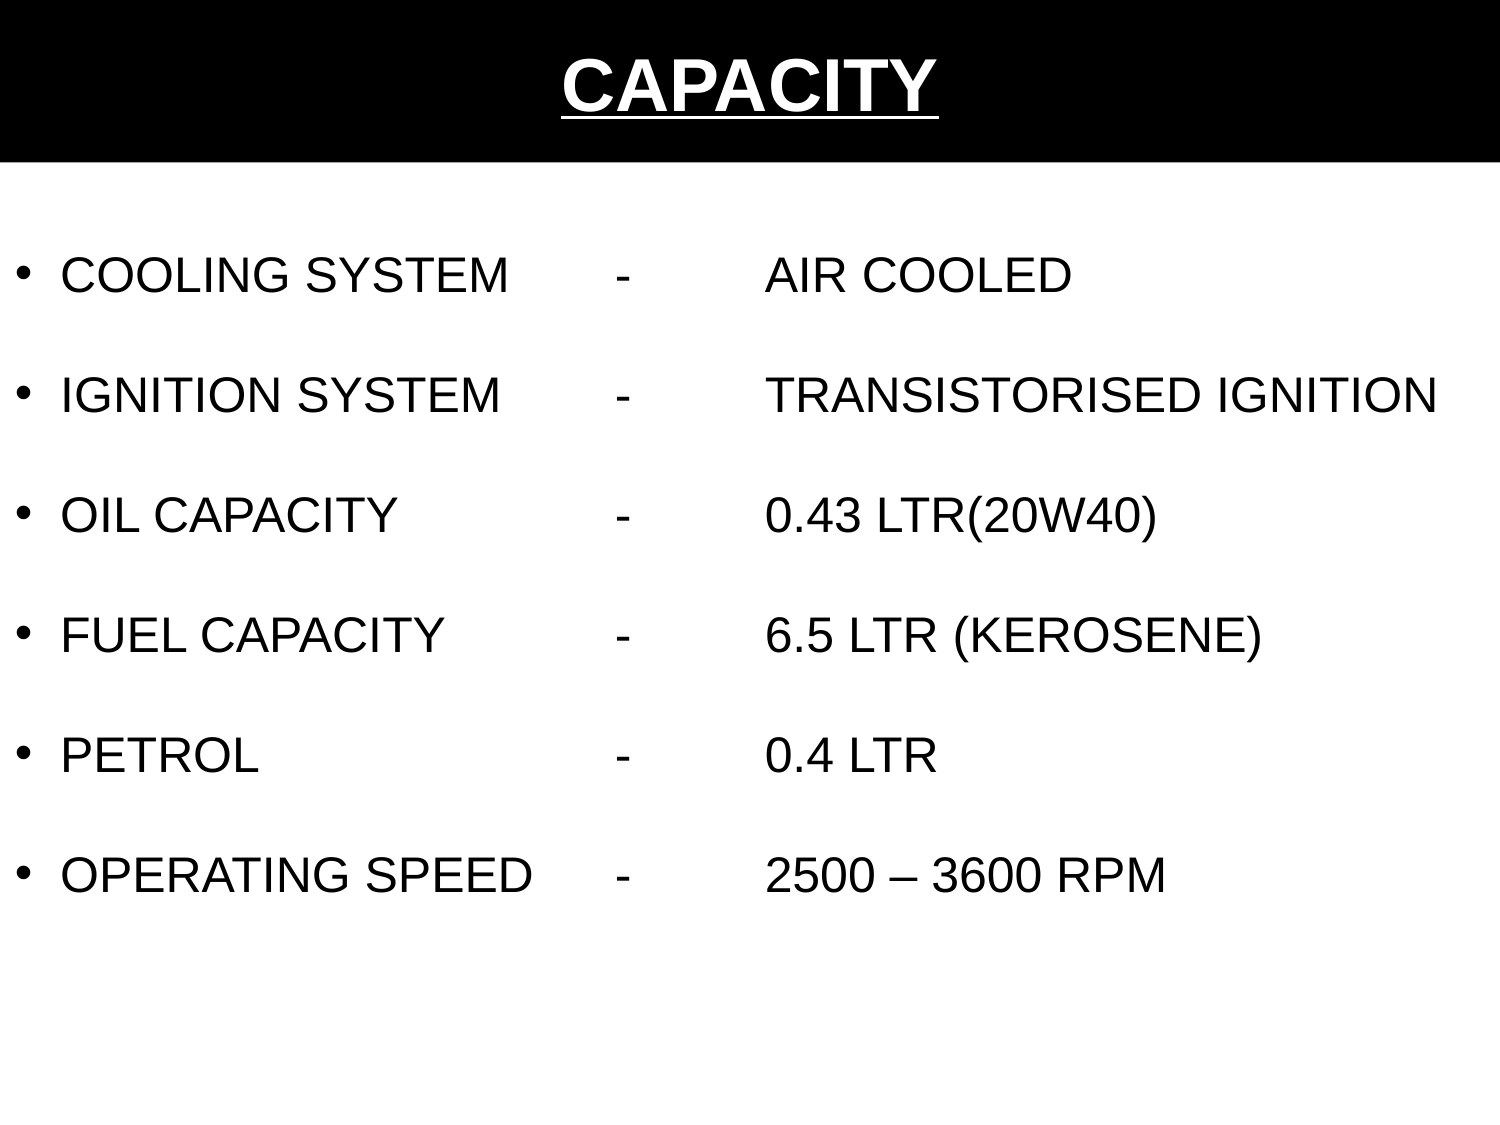

CAPACITY
  COOLING SYSTEM	-	AIR COOLED
  IGNITION SYSTEM 	-	TRANSISTORISED IGNITION
  OIL CAPACITY		-	0.43 LTR(20W40)
  FUEL CAPACITY		-	6.5 LTR (KEROSENE)
  PETROL			-	0.4 LTR
  OPERATING SPEED	-	2500 – 3600 RPM